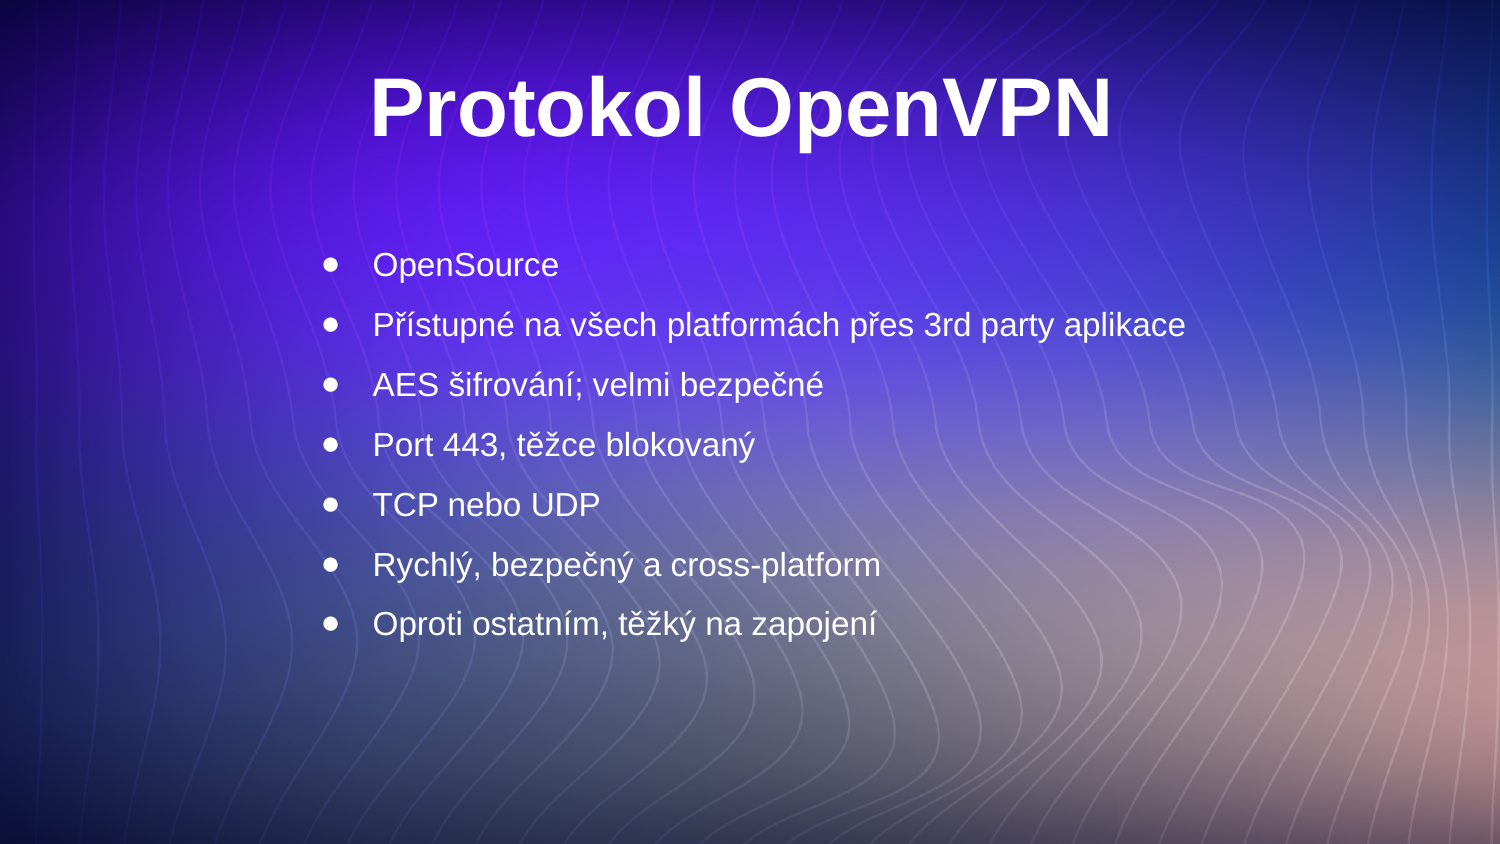

# Protokol OpenVPN
OpenSource
Přístupné na všech platformách přes 3rd party aplikace
AES šifrování; velmi bezpečné
Port 443, těžce blokovaný
TCP nebo UDP
Rychlý, bezpečný a cross-platform
Oproti ostatním, těžký na zapojení